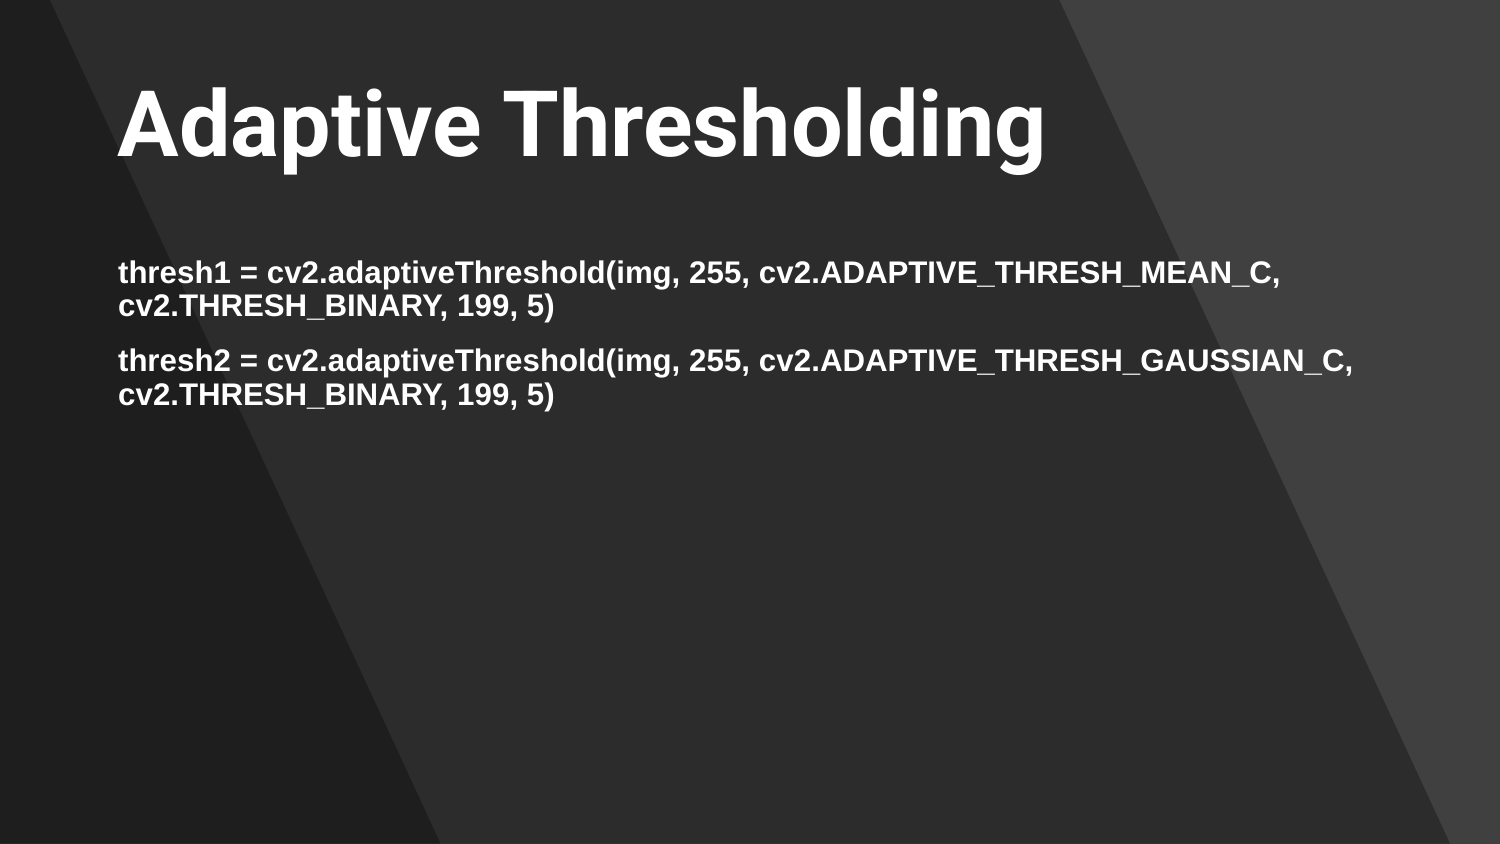

# Adaptive Thresholding
thresh1 = cv2.adaptiveThreshold(img, 255, cv2.ADAPTIVE_THRESH_MEAN_C, cv2.THRESH_BINARY, 199, 5)
thresh2 = cv2.adaptiveThreshold(img, 255, cv2.ADAPTIVE_THRESH_GAUSSIAN_C, cv2.THRESH_BINARY, 199, 5)